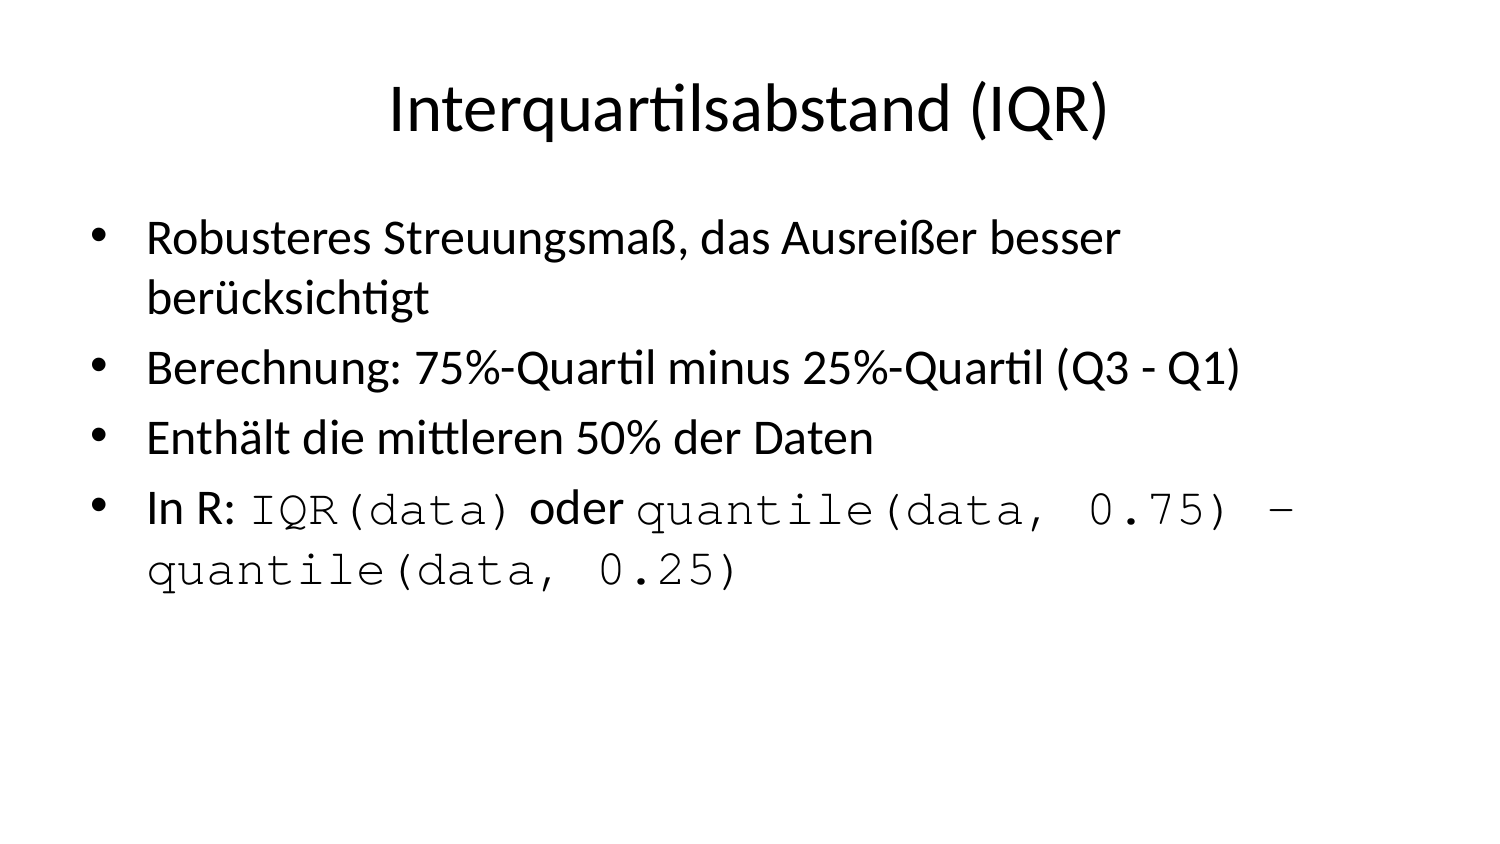

# Interquartilsabstand (IQR)
Robusteres Streuungsmaß, das Ausreißer besser berücksichtigt
Berechnung: 75%-Quartil minus 25%-Quartil (Q3 - Q1)
Enthält die mittleren 50% der Daten
In R: IQR(data) oder quantile(data, 0.75) - quantile(data, 0.25)